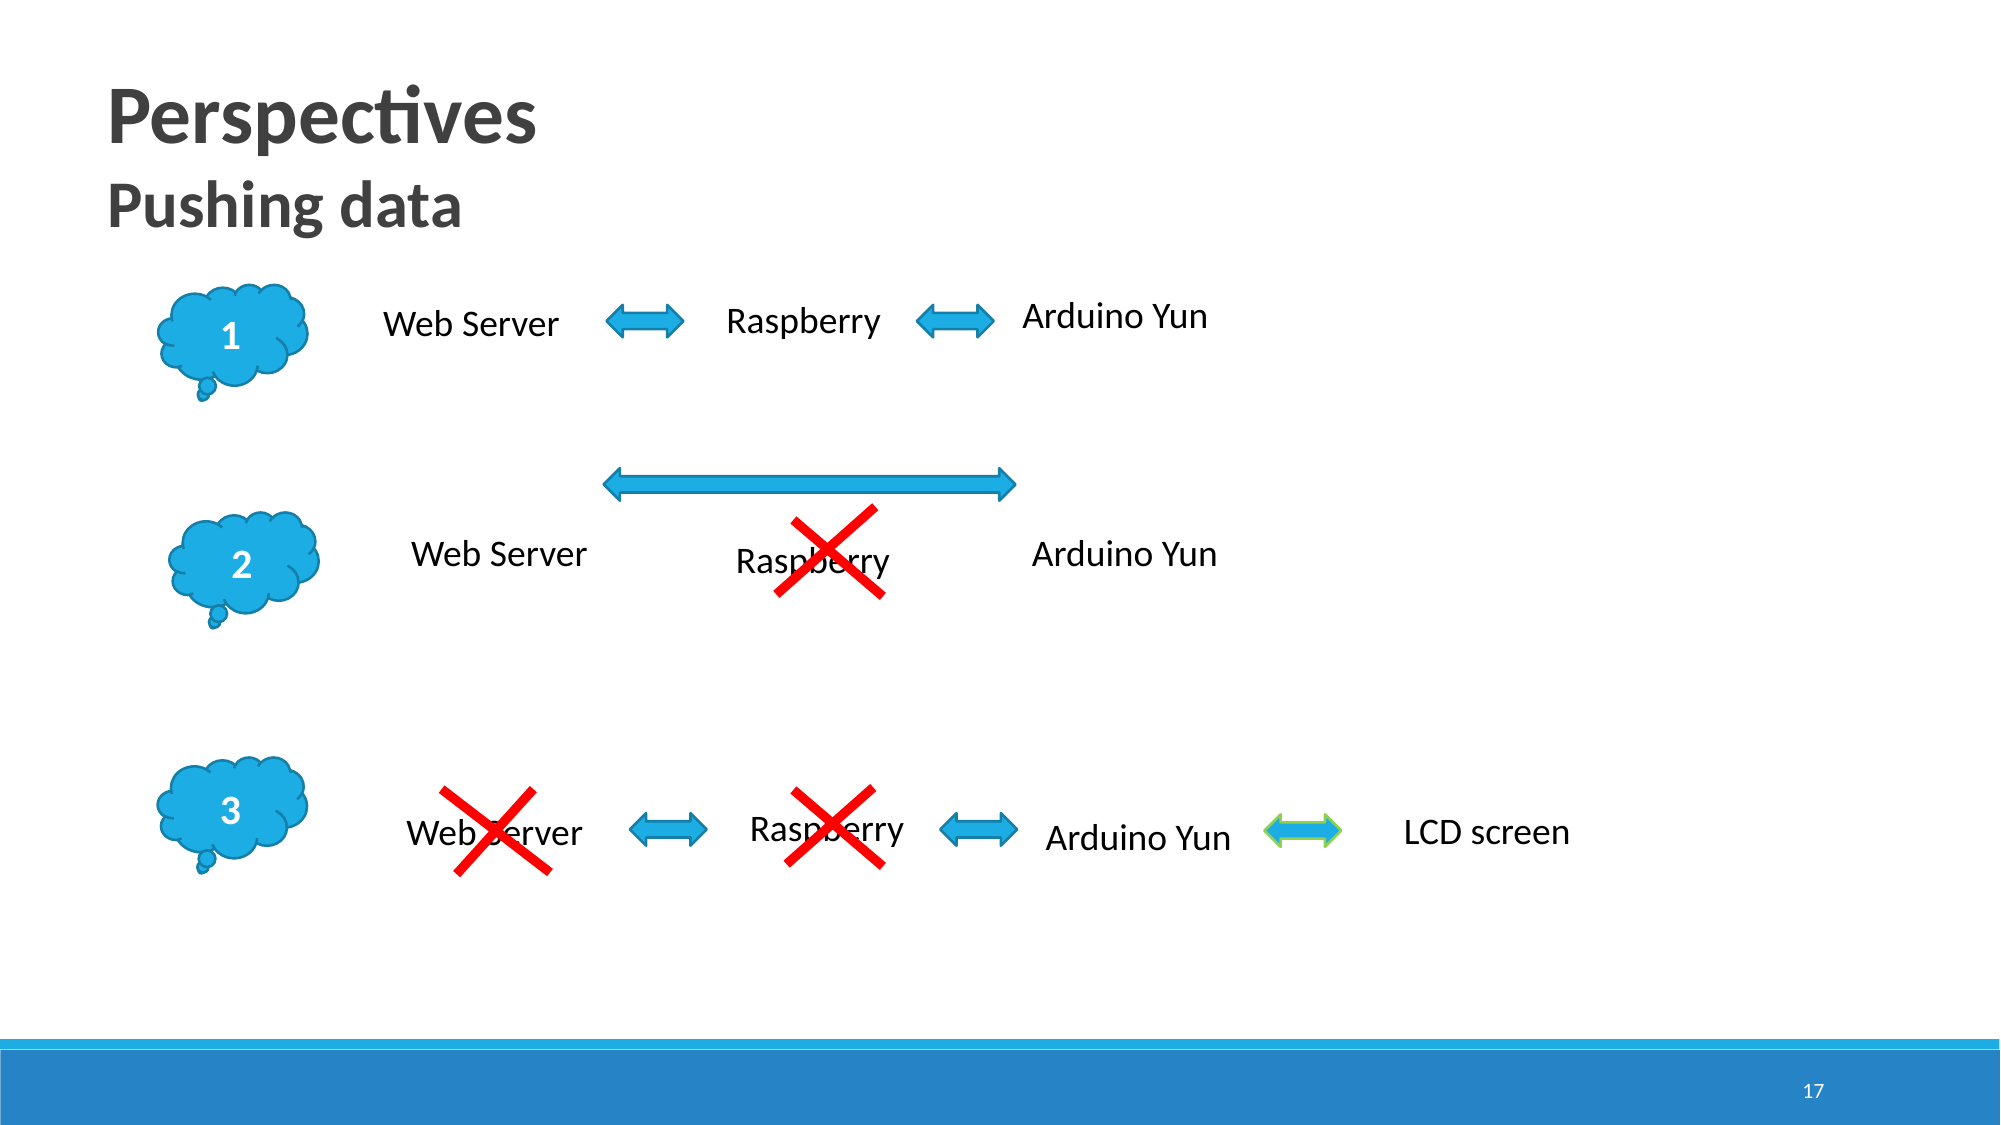

Perspectives
Pushing data
Arduino Yun

Raspberry

Web Server
1

Web Server
Arduino Yun

Raspberry

2

3
Raspberry

LCD screen

Web Server
Arduino Yun

17